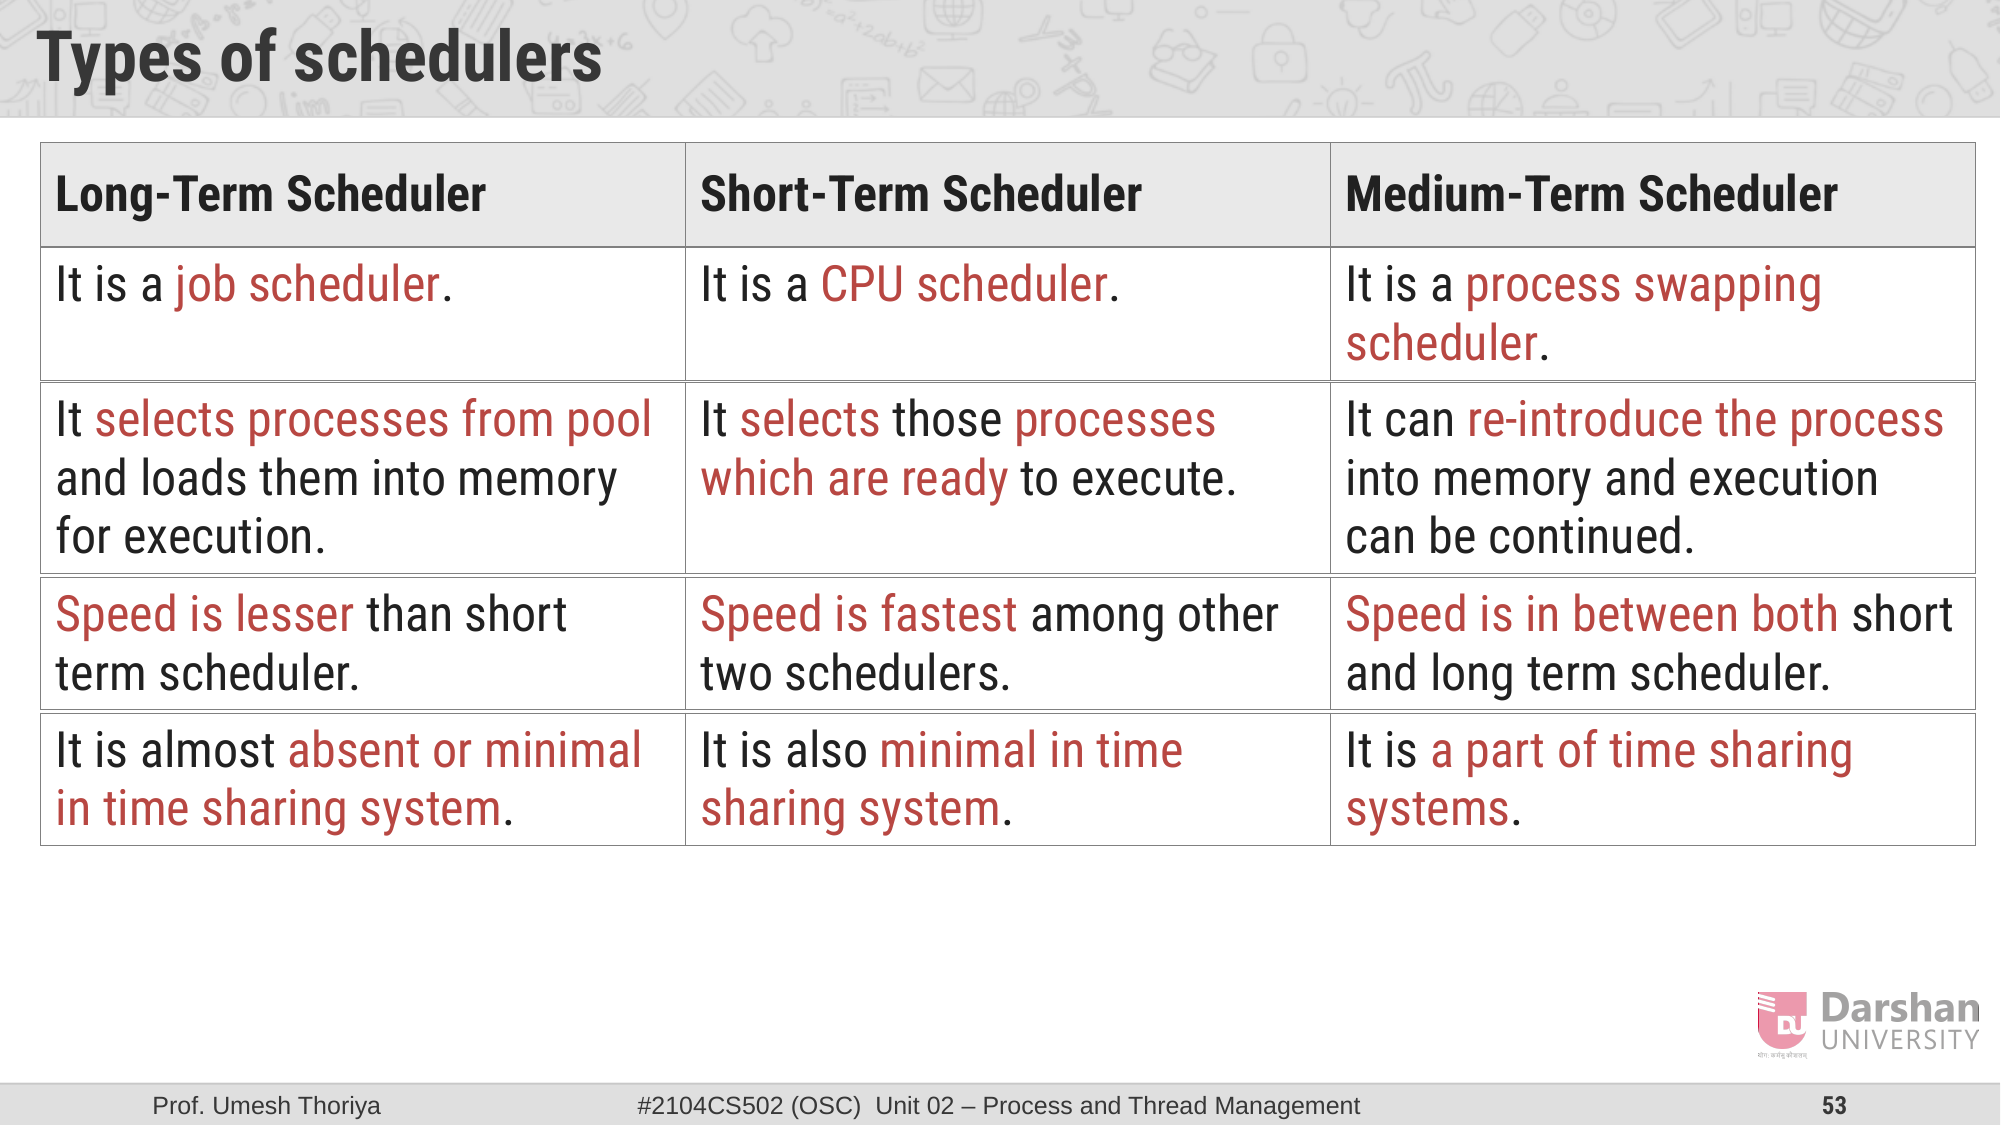

# Types of schedulers

| Long-Term Scheduler | Short-Term Scheduler | Medium-Term Scheduler |
| --- | --- | --- |
| It is a job scheduler. | It is a CPU scheduler. | It is a process swapping scheduler. |
| --- | --- | --- |
| It selects processes from pool and loads them into memory for execution. | It selects those processes which are ready to execute. | It can re-introduce the process into memory and execution can be continued. |
| --- | --- | --- |
| Speed is lesser than short term scheduler. | Speed is fastest among other two schedulers. | Speed is in between both short and long term scheduler. |
| --- | --- | --- |
| It is almost absent or minimal in time sharing system. | It is also minimal in time sharing system. | It is a part of time sharing systems. |
| --- | --- | --- |